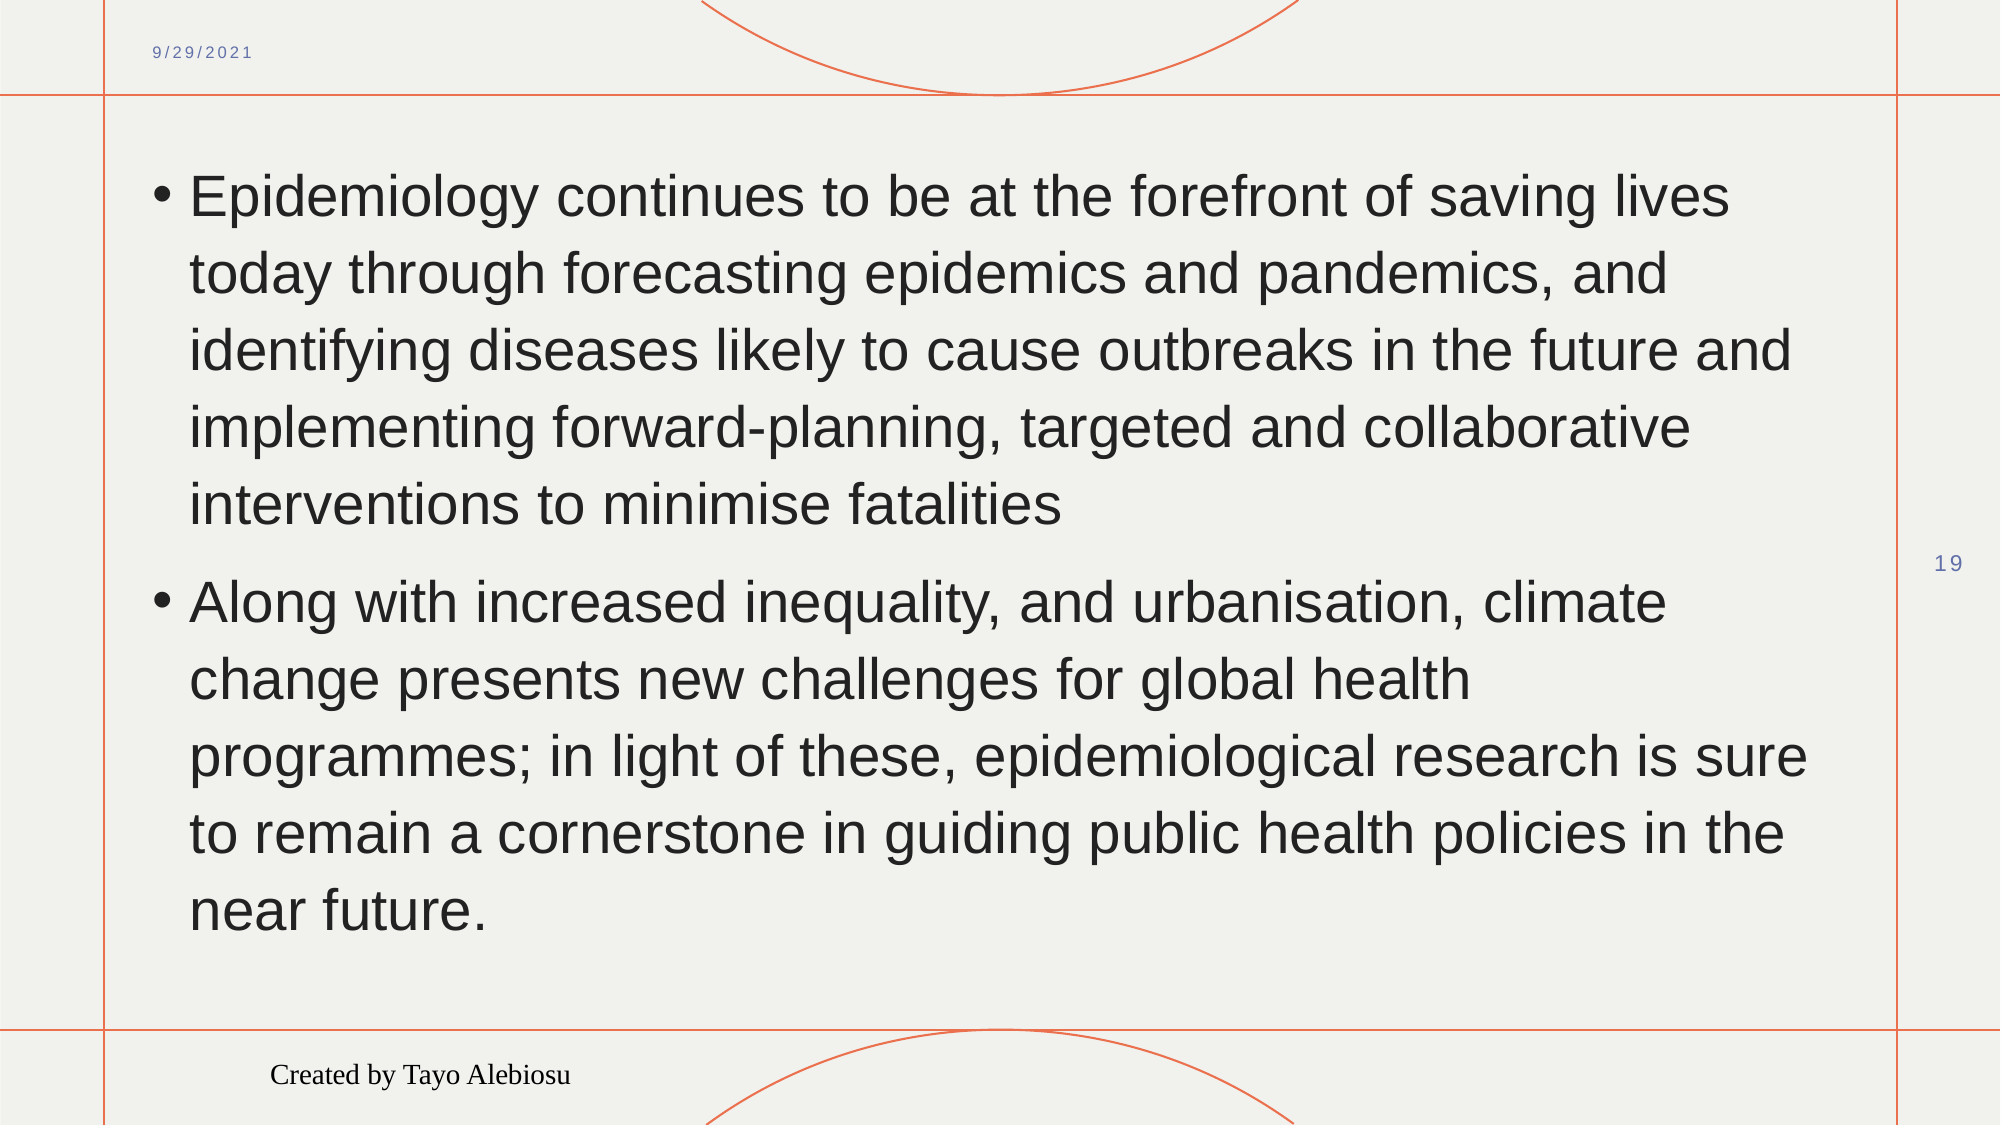

9/29/2021
Epidemiology continues to be at the forefront of saving lives today through forecasting epidemics and pandemics, and identifying diseases likely to cause outbreaks in the future and implementing forward-planning, targeted and collaborative interventions to minimise fatalities
Along with increased inequality, and urbanisation, climate change presents new challenges for global health programmes; in light of these, epidemiological research is sure to remain a cornerstone in guiding public health policies in the near future.
19
Created by Tayo Alebiosu